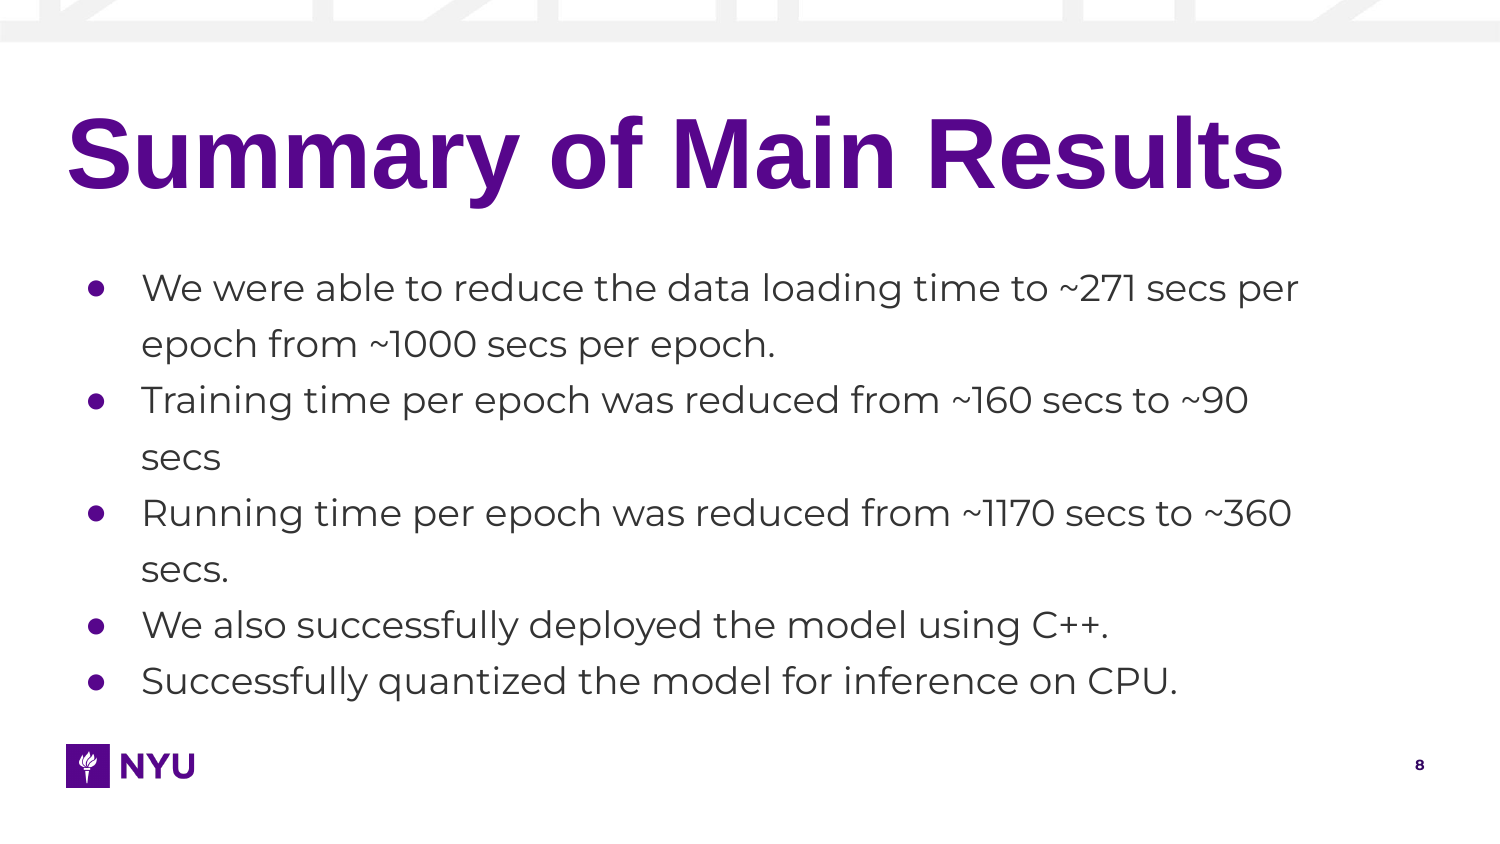

# Summary of Main Results
We were able to reduce the data loading time to ~271 secs per epoch from ~1000 secs per epoch.
Training time per epoch was reduced from ~160 secs to ~90 secs
Running time per epoch was reduced from ~1170 secs to ~360 secs.
We also successfully deployed the model using C++.
Successfully quantized the model for inference on CPU.